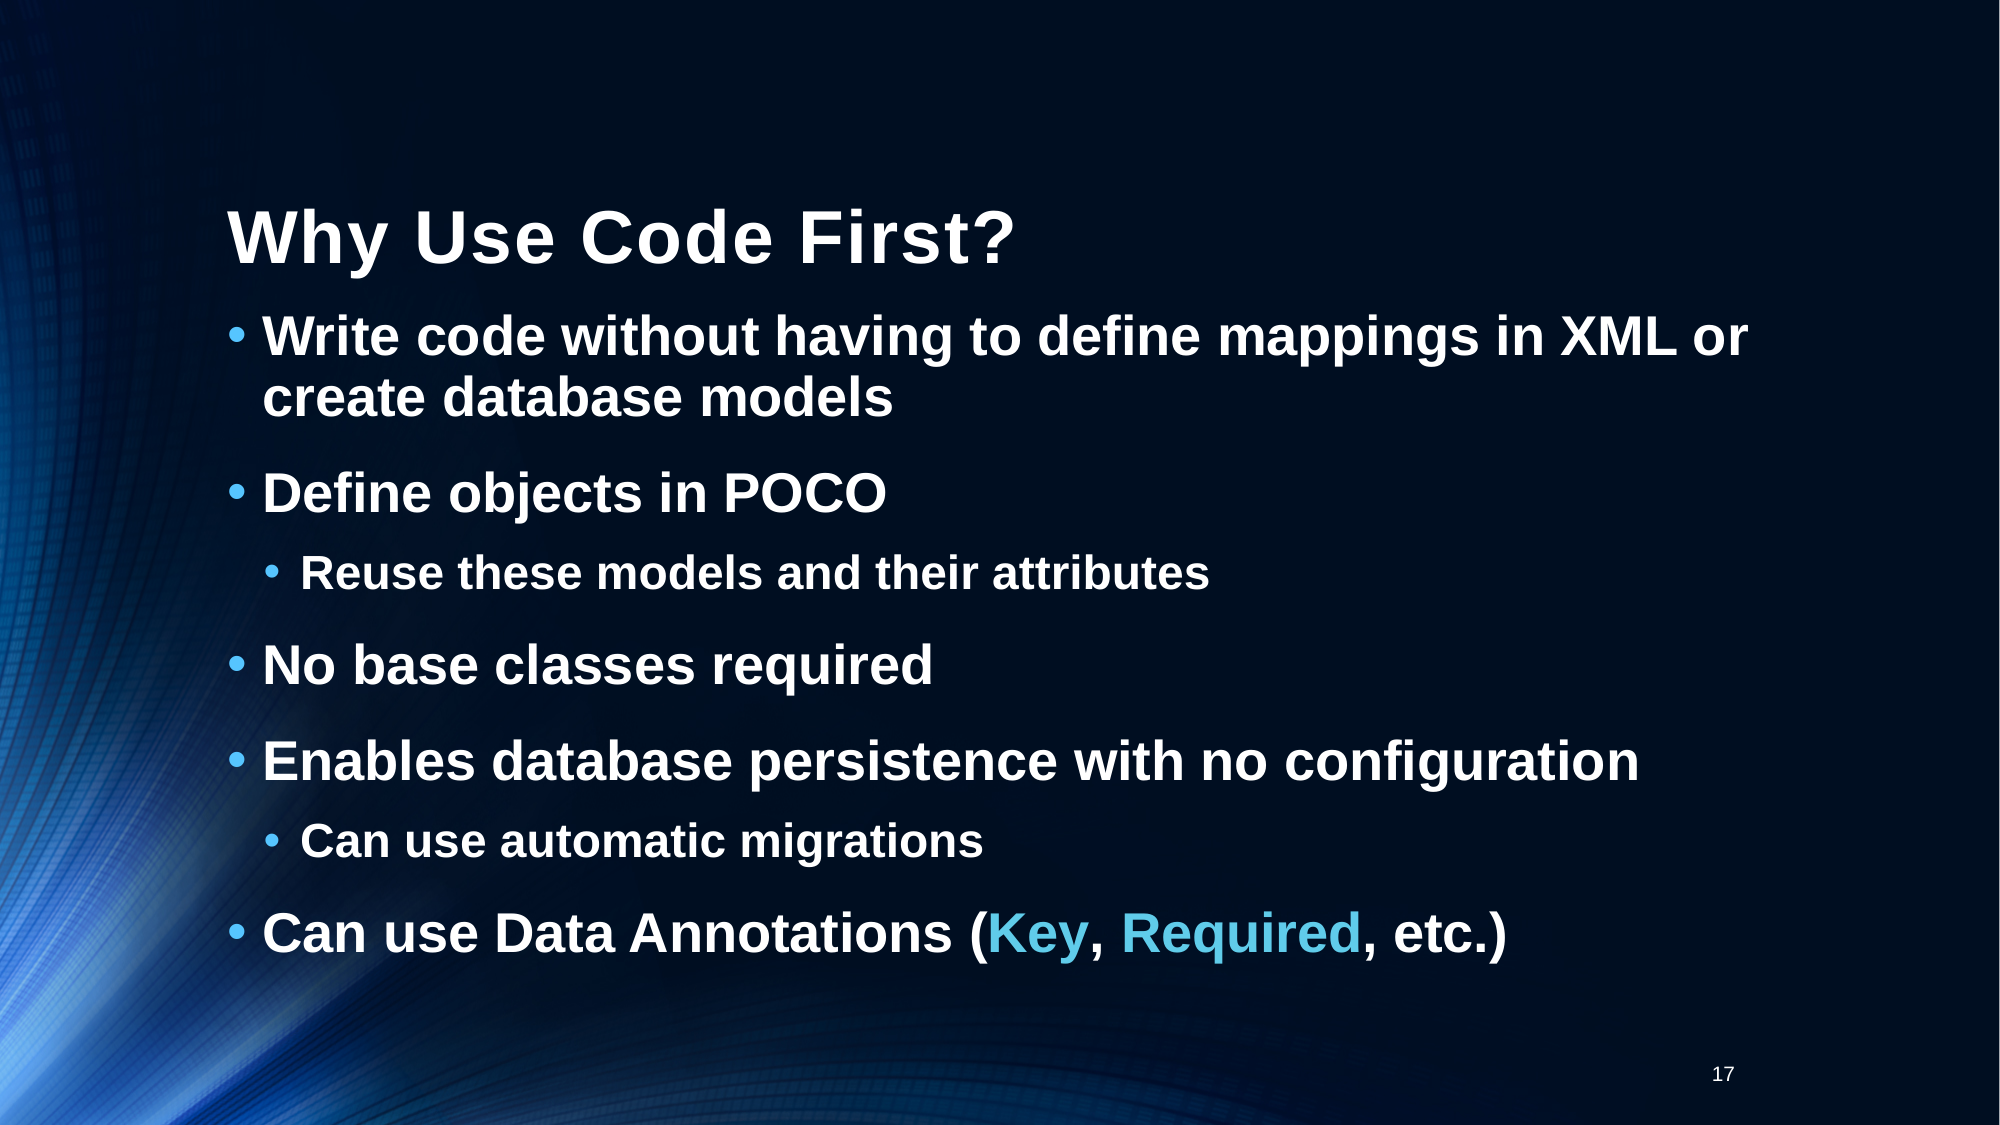

# Why Use Code First?
Write code without having to define mappings in XML or create database models
Define objects in POCO
Reuse these models and their attributes
No base classes required
Enables database persistence with no configuration
Can use automatic migrations
Can use Data Annotations (Key, Required, etc.)

17